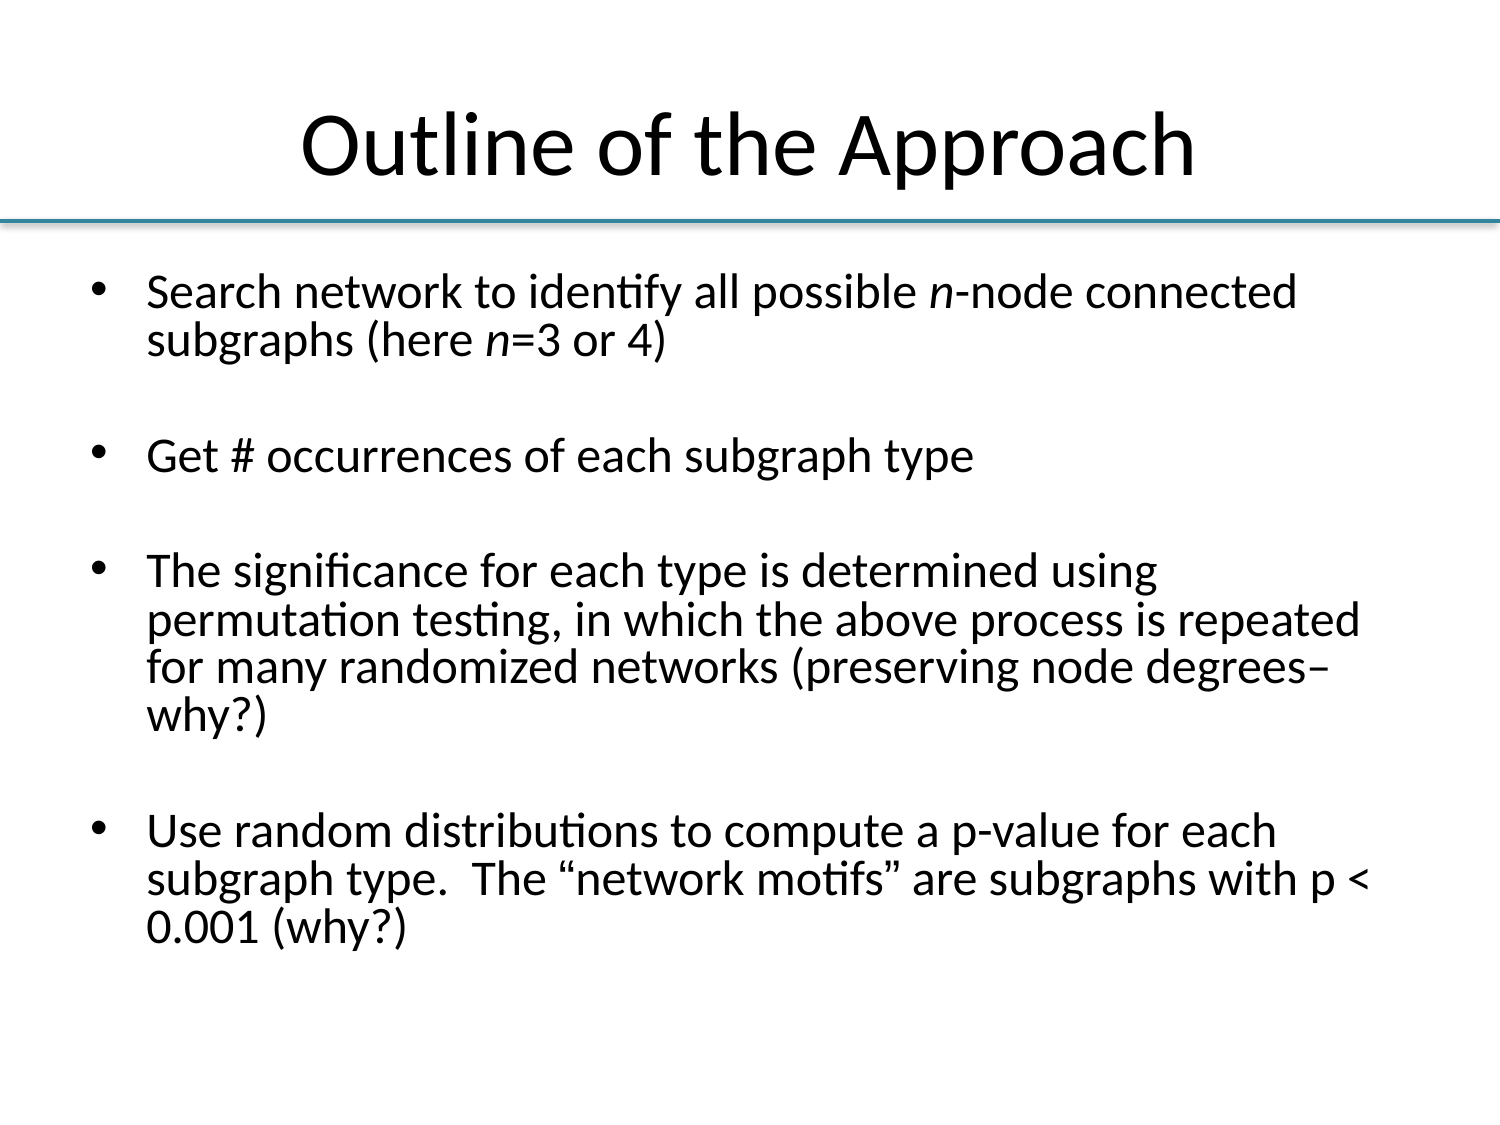

# Outline of the Approach
Search network to identify all possible n-node connected subgraphs (here n=3 or 4)

Get # occurrences of each subgraph type

The significance for each type is determined using permutation testing, in which the above process is repeated for many randomized networks (preserving node degrees– why?)

Use random distributions to compute a p-value for each subgraph type.  The “network motifs” are subgraphs with p < 0.001 (why?)